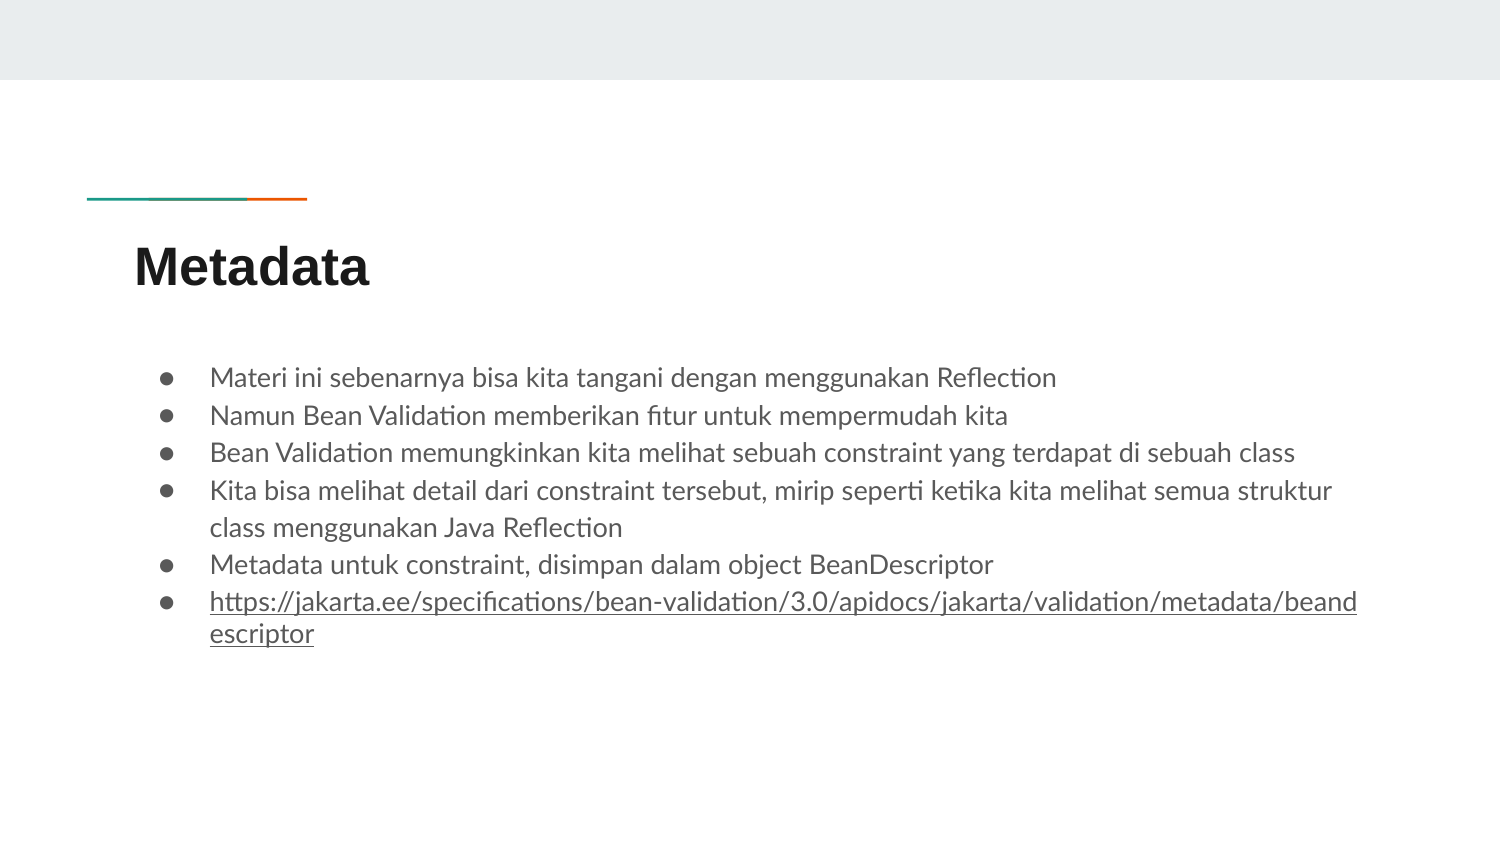

# Metadata
Materi ini sebenarnya bisa kita tangani dengan menggunakan Reflection
Namun Bean Validation memberikan fitur untuk mempermudah kita
Bean Validation memungkinkan kita melihat sebuah constraint yang terdapat di sebuah class
Kita bisa melihat detail dari constraint tersebut, mirip seperti ketika kita melihat semua struktur class menggunakan Java Reflection
Metadata untuk constraint, disimpan dalam object BeanDescriptor
https://jakarta.ee/specifications/bean-validation/3.0/apidocs/jakarta/validation/metadata/beandescriptor